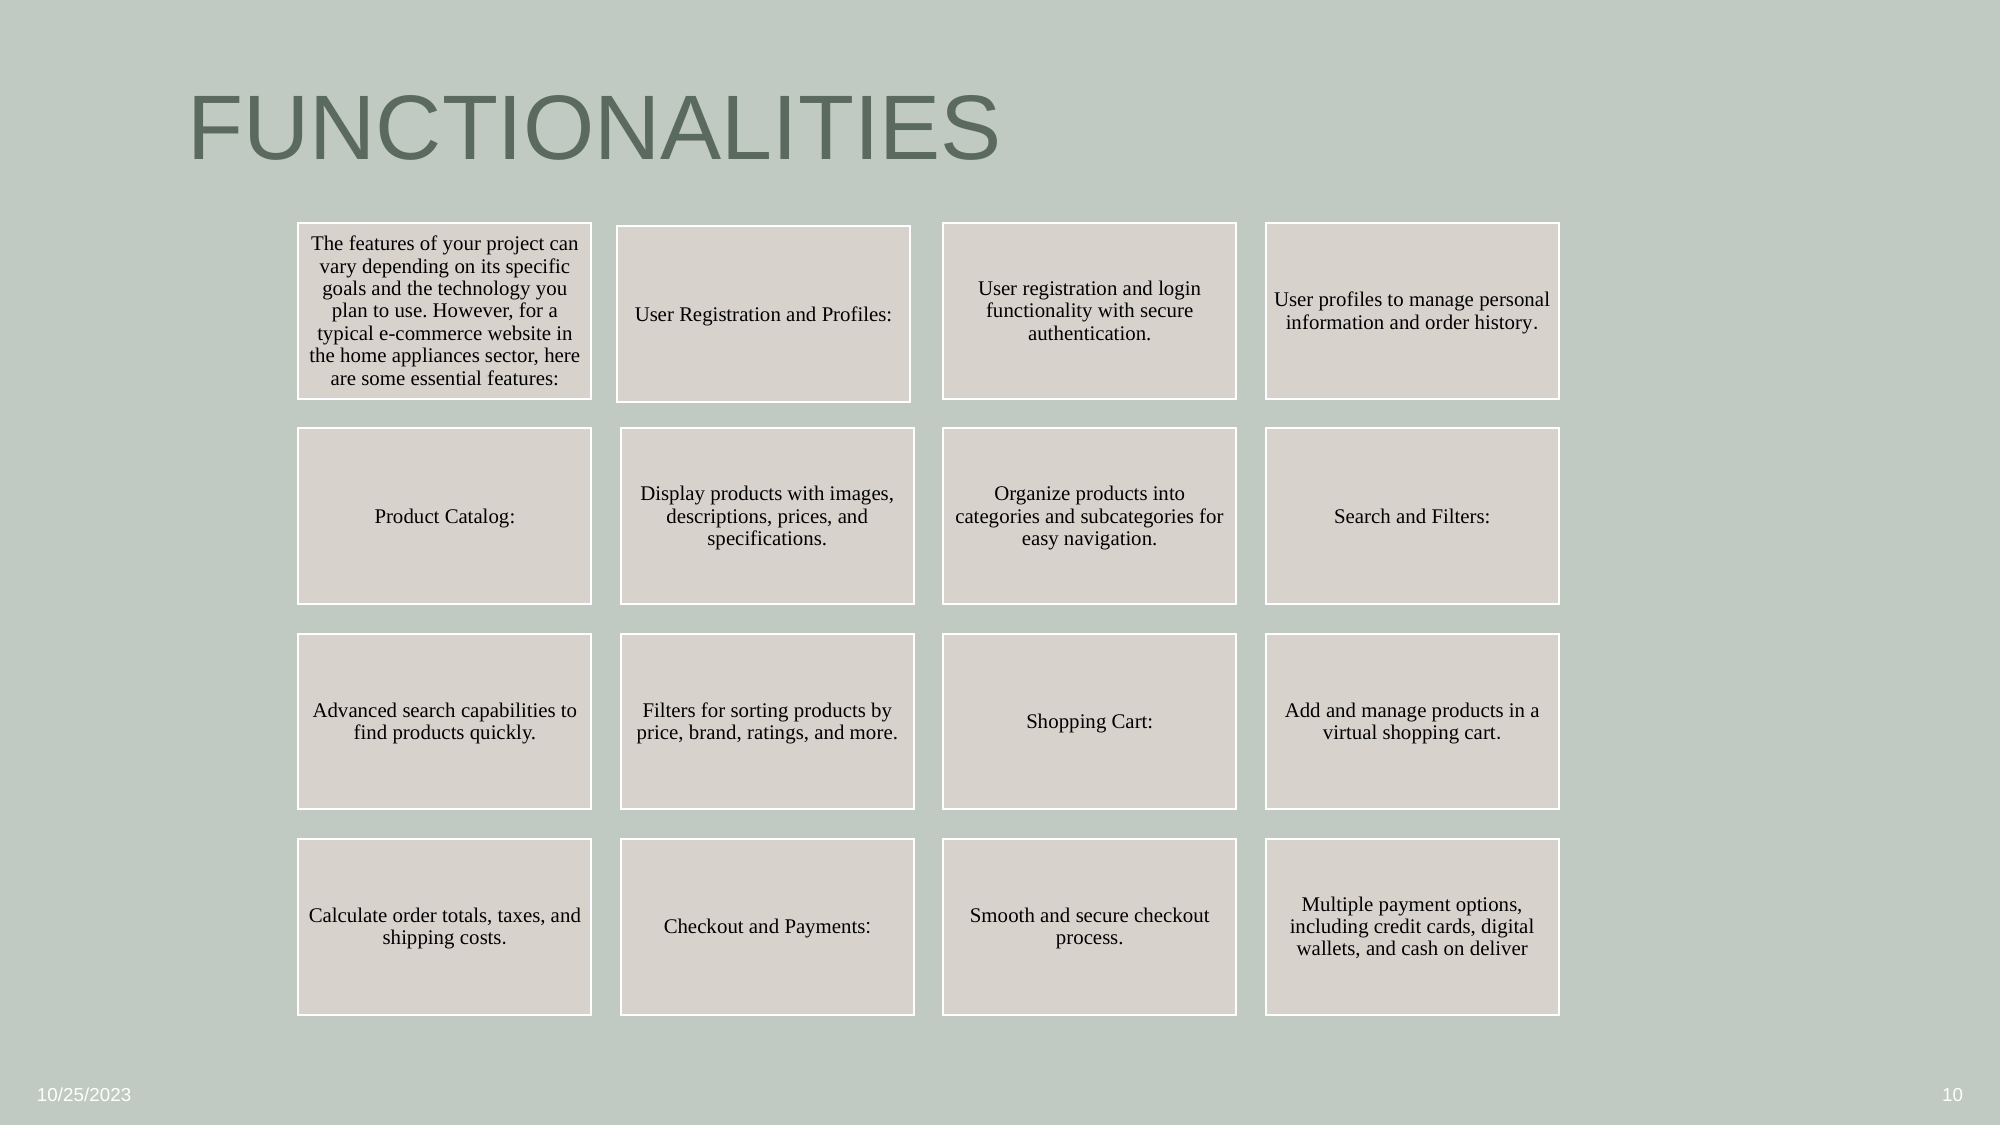

# FUNCTIONALITIES
The features of your project can vary depending on its specific goals and the technology you plan to use. However, for a typical e-commerce website in the home appliances sector, here are some essential features:
User Registration and Profiles:
User registration and login functionality with secure authentication.
User profiles to manage personal information and order history.
Product Catalog:
Display products with images, descriptions, prices, and specifications.
Organize products into categories and subcategories for easy navigation.
Search and Filters:
Advanced search capabilities to find products quickly.
Filters for sorting products by price, brand, ratings, and more.
Shopping Cart:
Add and manage products in a virtual shopping cart.
Calculate order totals, taxes, and shipping costs.
Checkout and Payments:
Smooth and secure checkout process.
Multiple payment options, including credit cards, digital wallets, and cash on deliver
10/25/2023
10